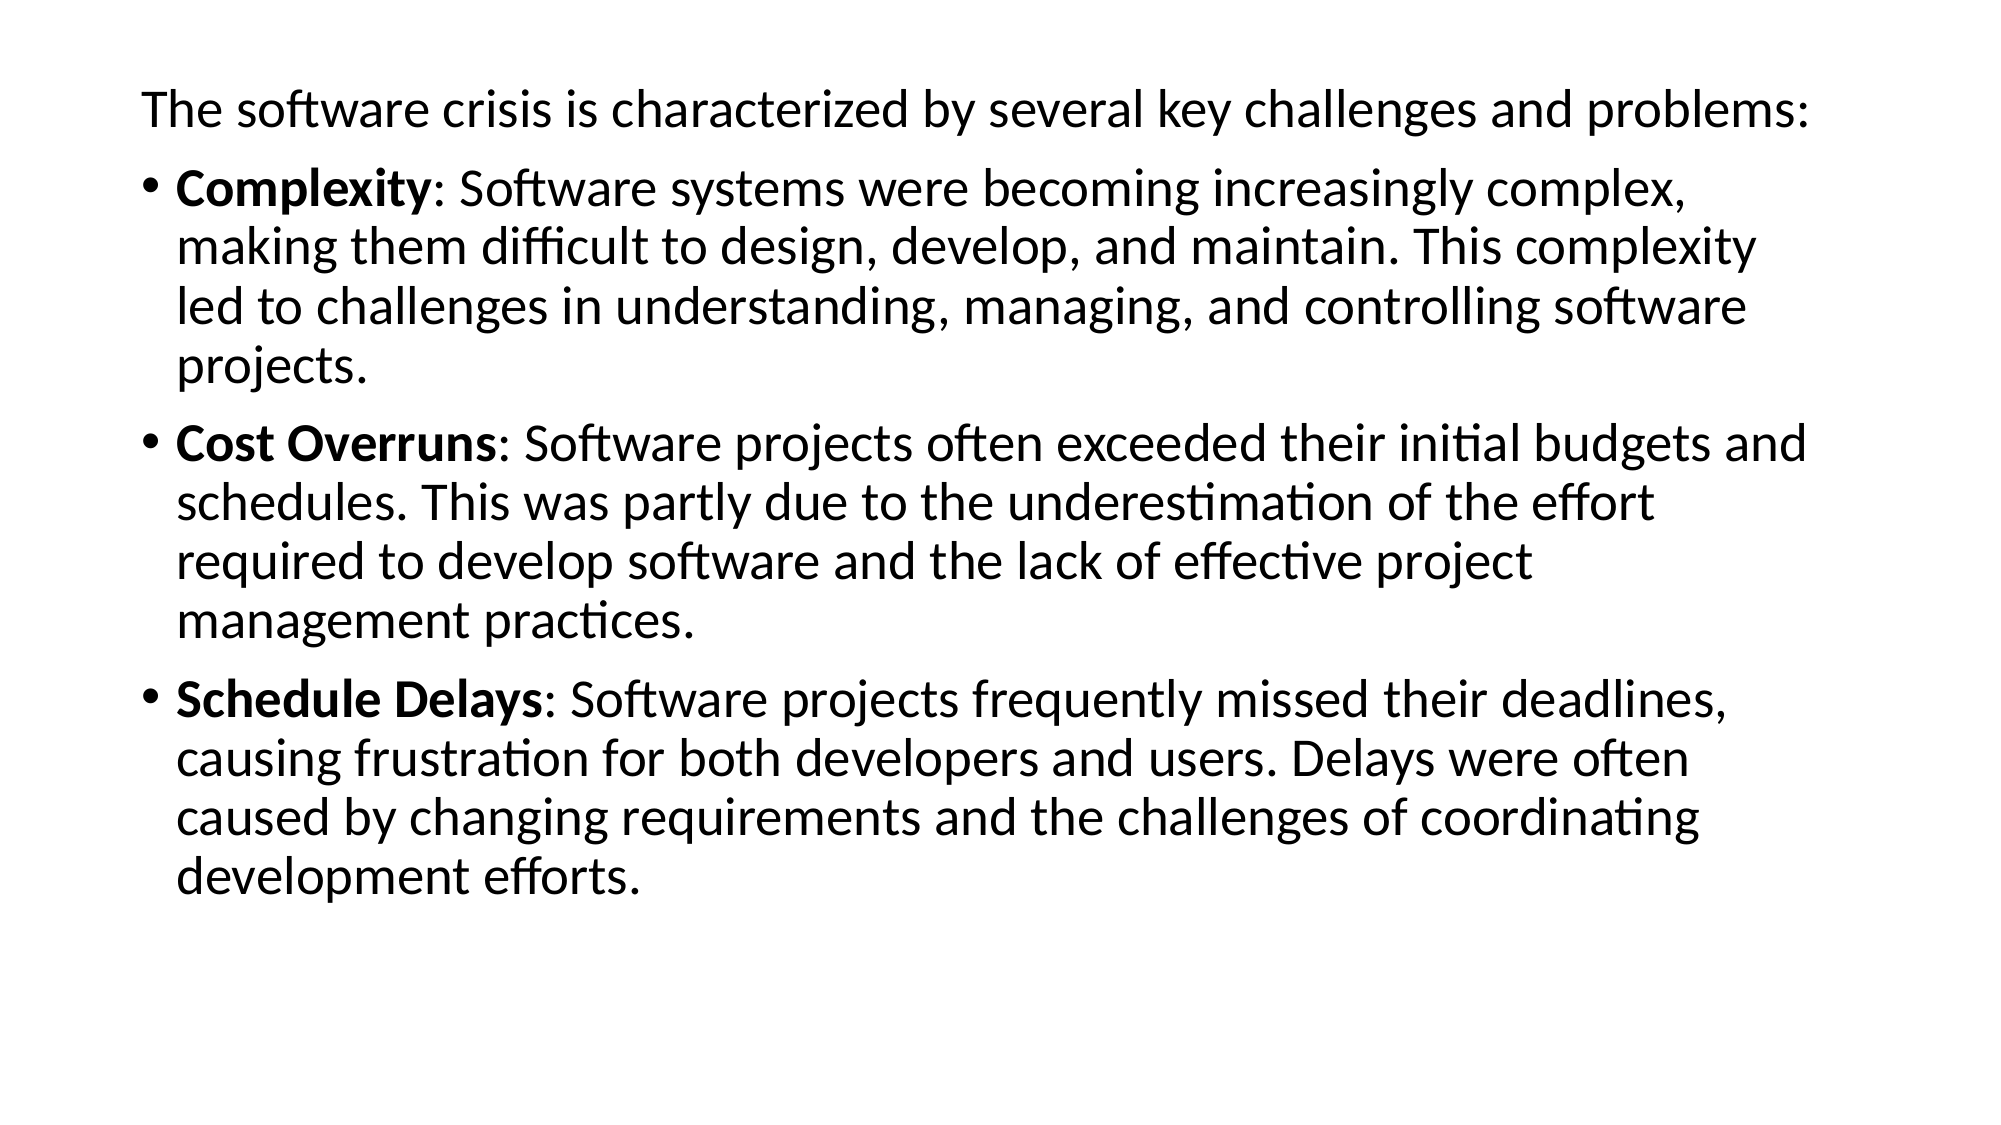

The software crisis is characterized by several key challenges and problems:
Complexity: Software systems were becoming increasingly complex, making them difficult to design, develop, and maintain. This complexity led to challenges in understanding, managing, and controlling software projects.
Cost Overruns: Software projects often exceeded their initial budgets and schedules. This was partly due to the underestimation of the effort required to develop software and the lack of effective project management practices.
Schedule Delays: Software projects frequently missed their deadlines, causing frustration for both developers and users. Delays were often caused by changing requirements and the challenges of coordinating development efforts.